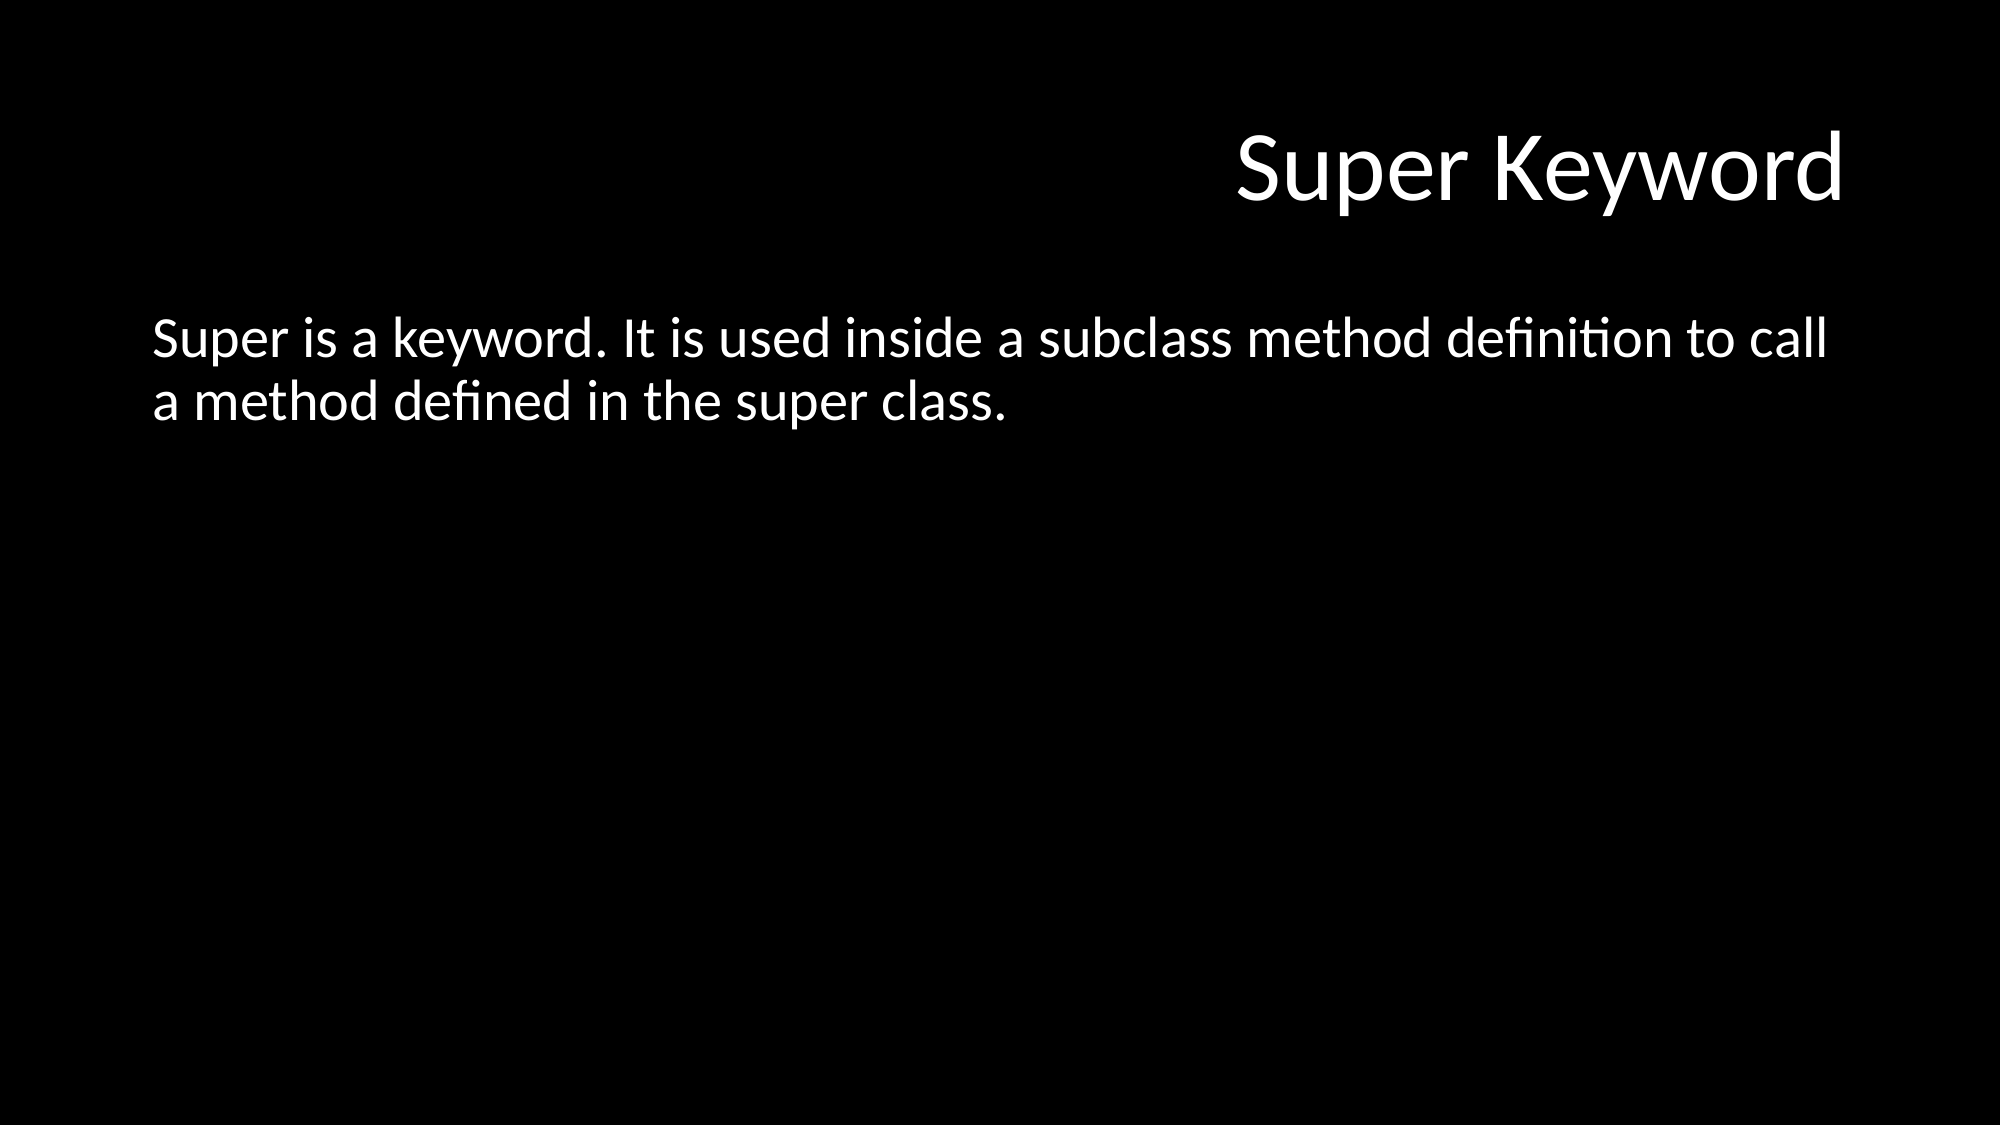

# Super Keyword
Super is a keyword. It is used inside a subclass method definition to call a method defined in the super class.